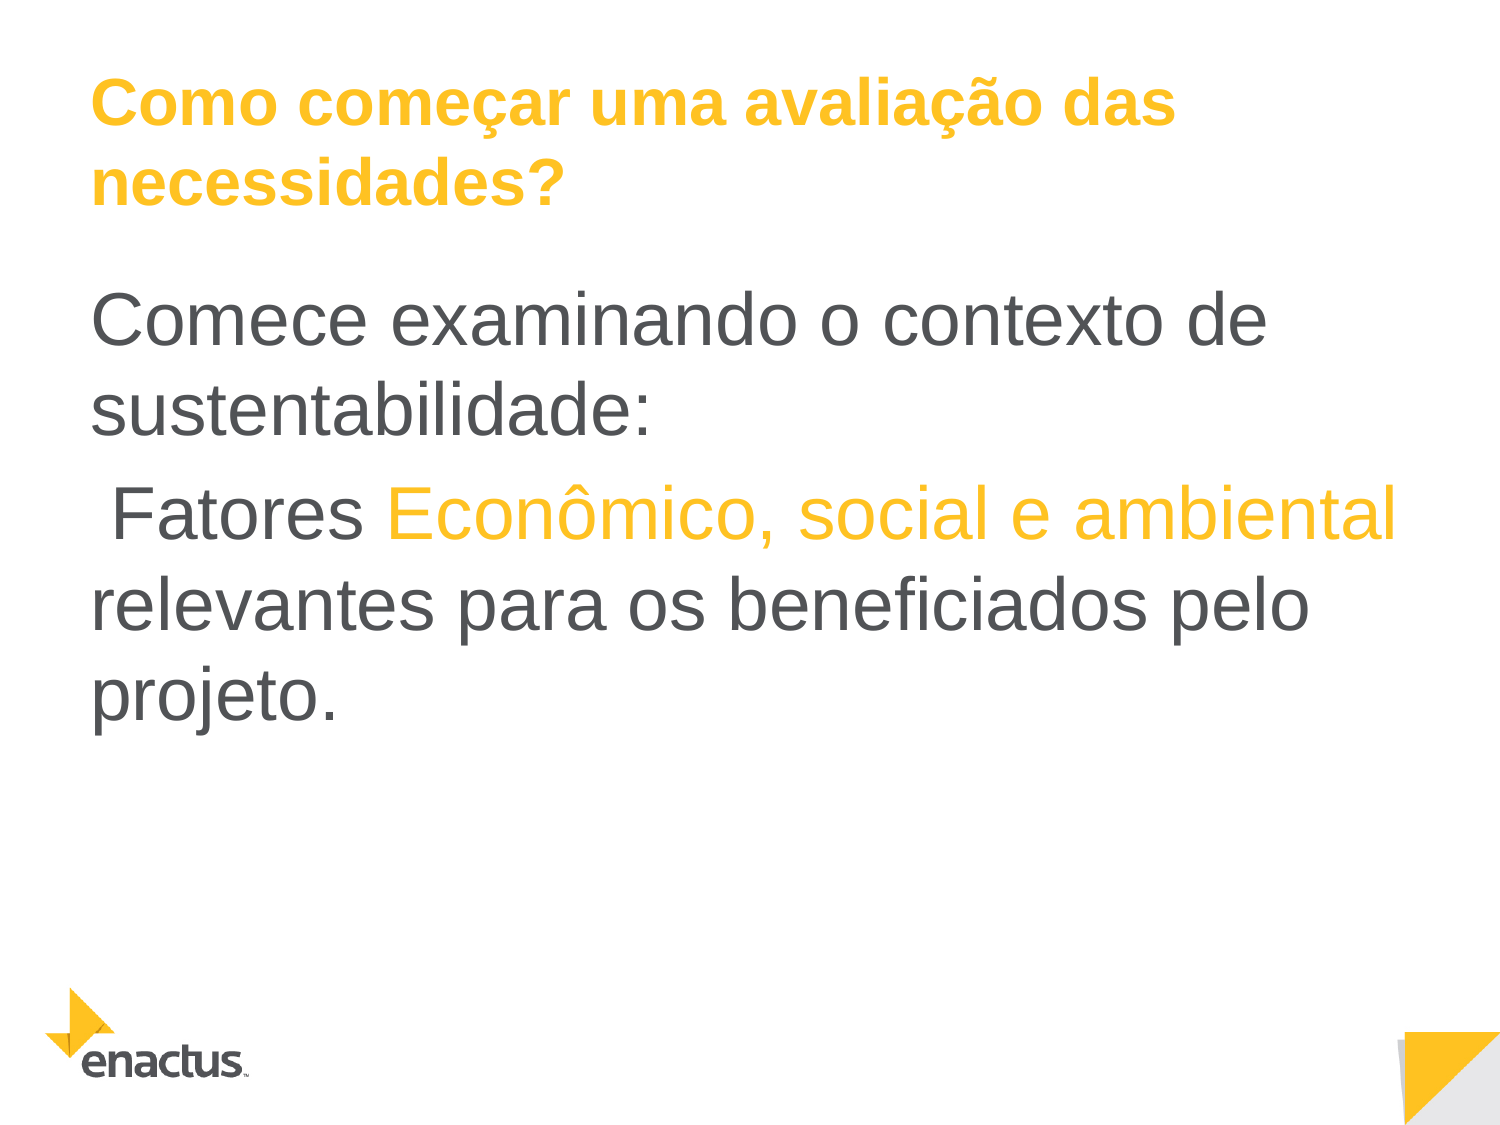

# Como começar uma avaliação das necessidades?
Comece examinando o contexto de sustentabilidade:
 Fatores Econômico, social e ambiental relevantes para os beneficiados pelo projeto.